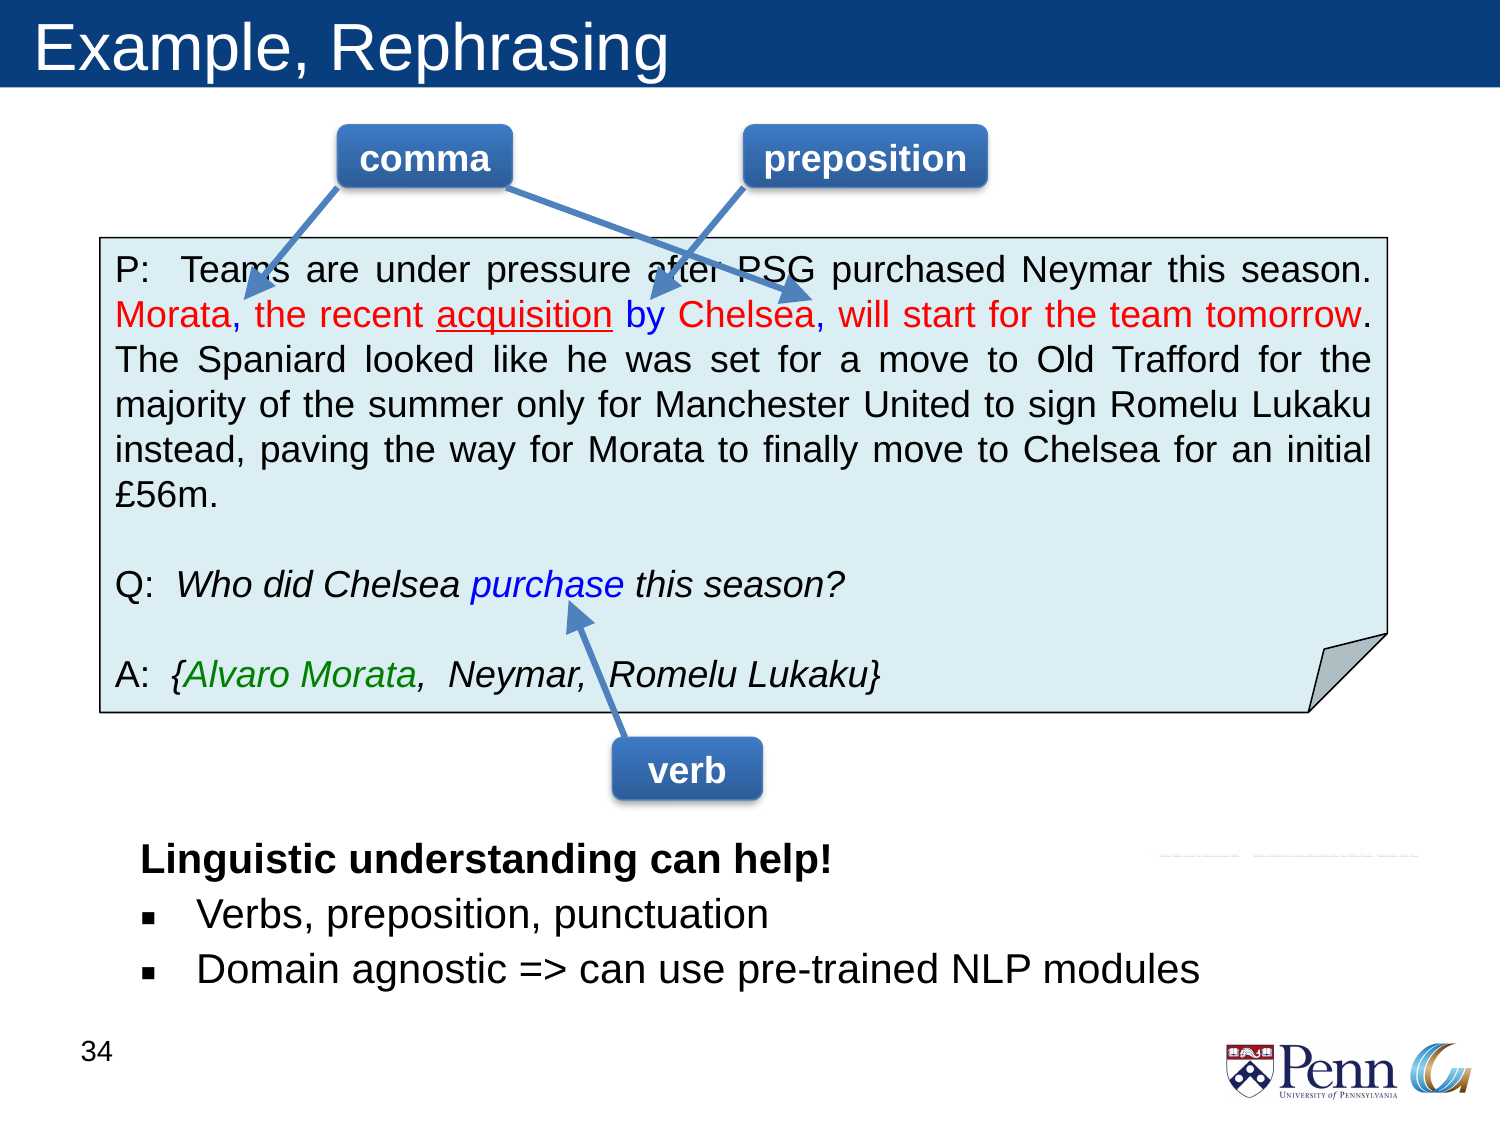

# Example, Rephrasing
comma
preposition
P:  Teams are under pressure after PSG purchased Neymar this season. Morata, the recent acquisition by Chelsea, will start for the team tomorrow. The Spaniard looked like he was set for a move to Old Trafford for the majority of the summer only for Manchester United to sign Romelu Lukaku instead, paving the way for Morata to finally move to Chelsea for an initial £56m.

Q:  Who did Chelsea purchase this season?

A:  {Alvaro Morata,  Neymar,  Romelu Lukaku}
verb
Linguistic understanding can help!
Verbs, preposition, punctuation
Domain agnostic => can use pre-trained NLP modules
34